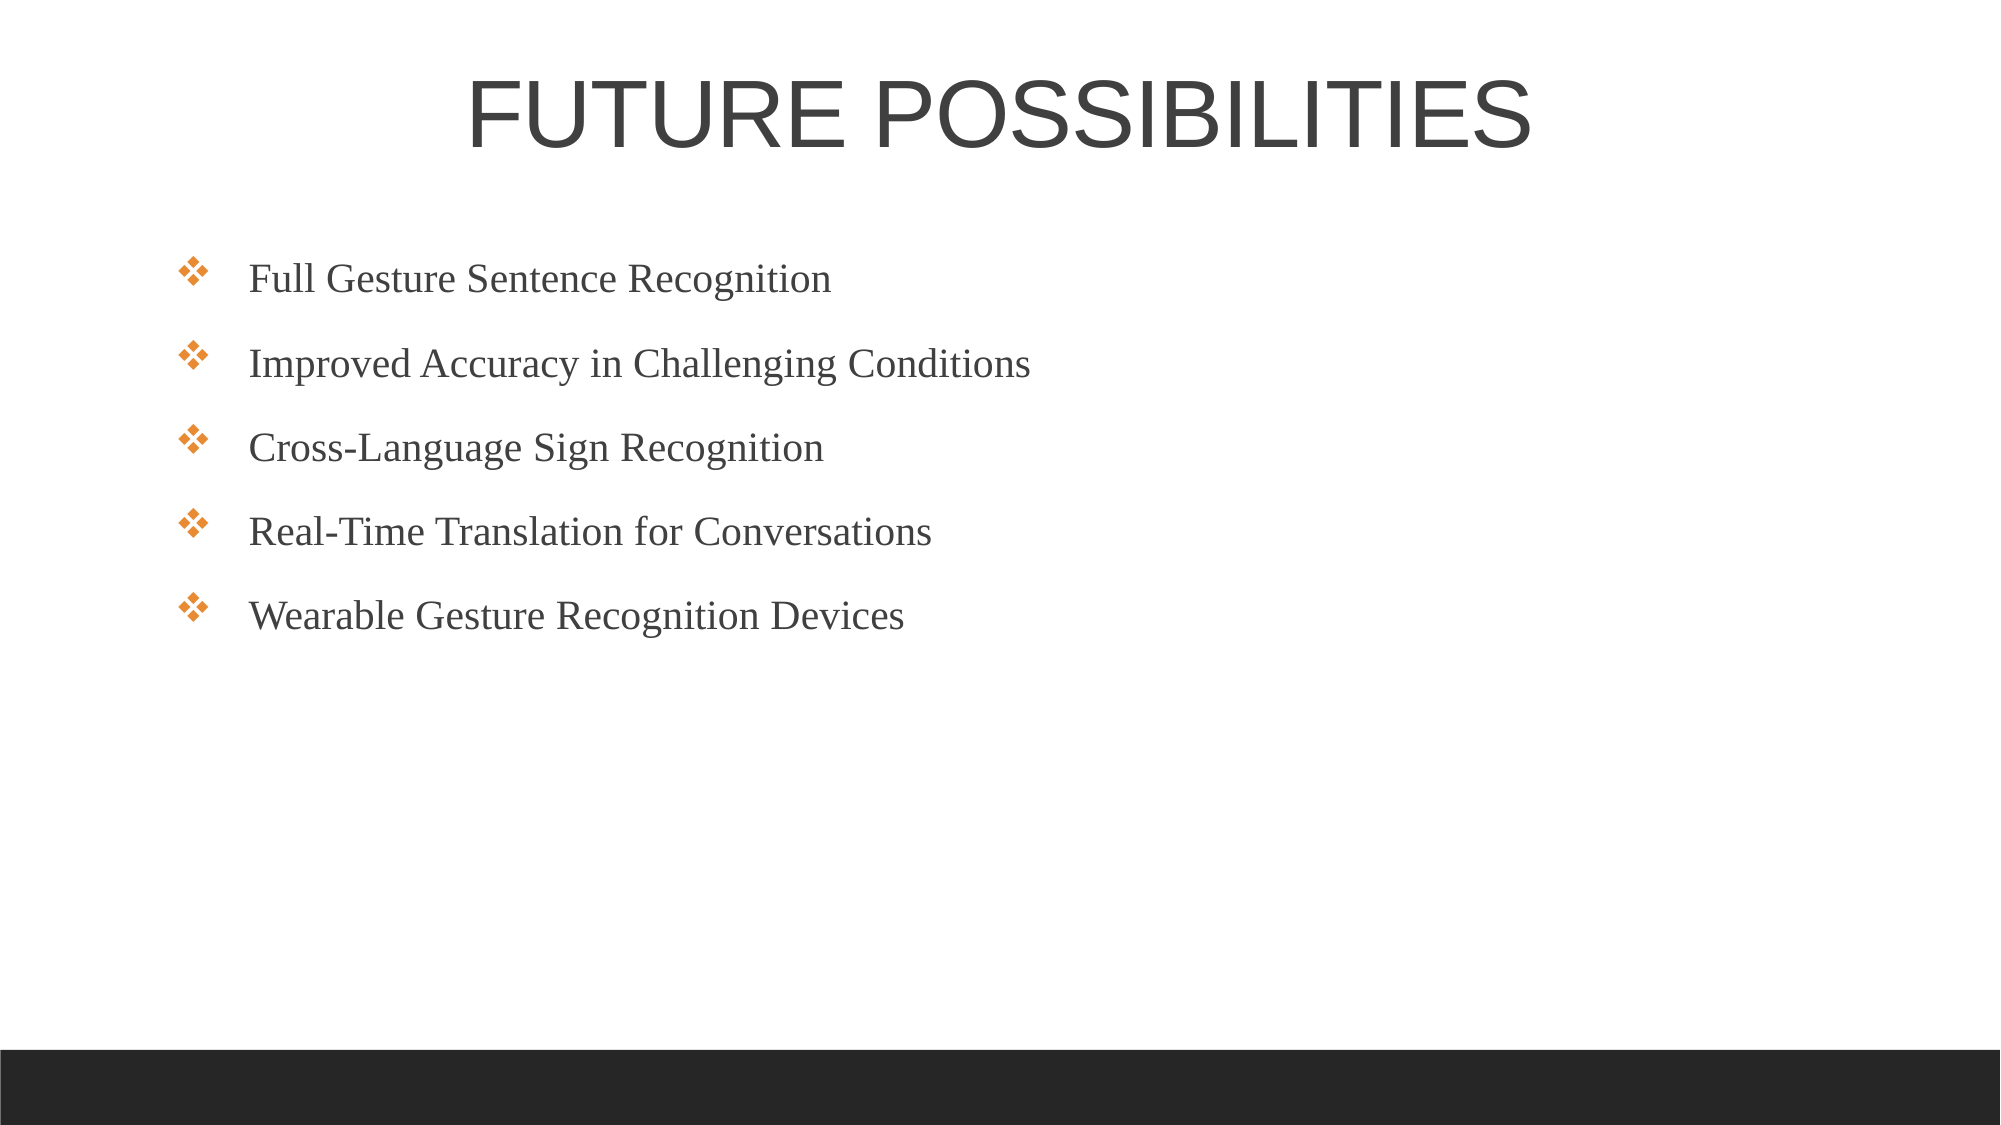

FUTURE POSSIBILITIES
Full Gesture Sentence Recognition
Improved Accuracy in Challenging Conditions
Cross-Language Sign Recognition
Real-Time Translation for Conversations
Wearable Gesture Recognition Devices